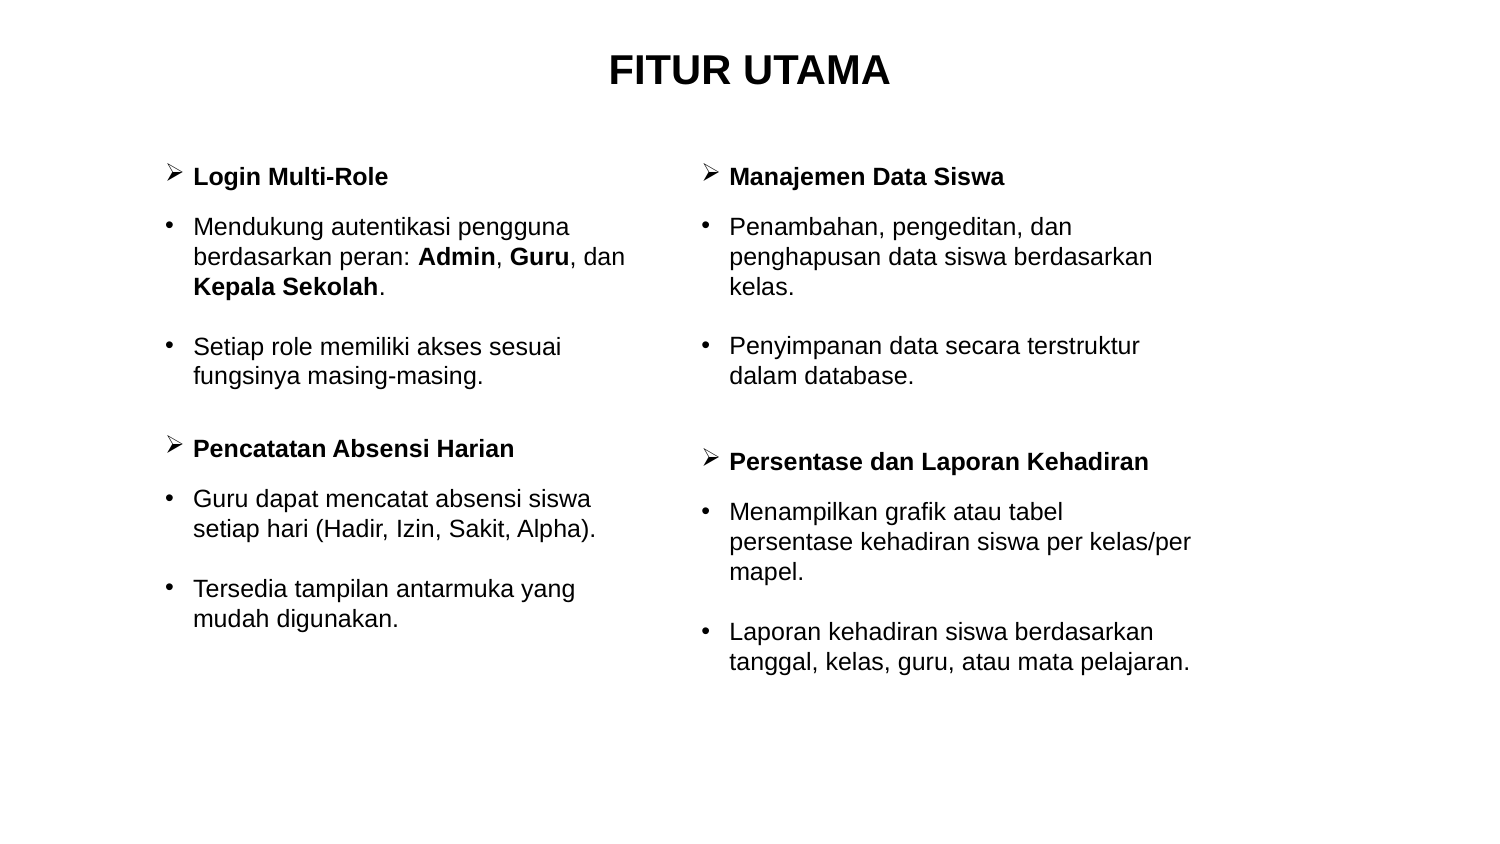

# FITUR UTAMA
Manajemen Data Siswa

Penambahan, pengeditan, dan penghapusan data siswa berdasarkan kelas.

Penyimpanan data secara terstruktur dalam database.
Login Multi-Role

Mendukung autentikasi pengguna berdasarkan peran: Admin, Guru, dan Kepala Sekolah.

Setiap role memiliki akses sesuai fungsinya masing-masing.
Persentase dan Laporan Kehadiran

Menampilkan grafik atau tabel persentase kehadiran siswa per kelas/per mapel.

Laporan kehadiran siswa berdasarkan tanggal, kelas, guru, atau mata pelajaran.
Pencatatan Absensi Harian

Guru dapat mencatat absensi siswa setiap hari (Hadir, Izin, Sakit, Alpha).

Tersedia tampilan antarmuka yang mudah digunakan.